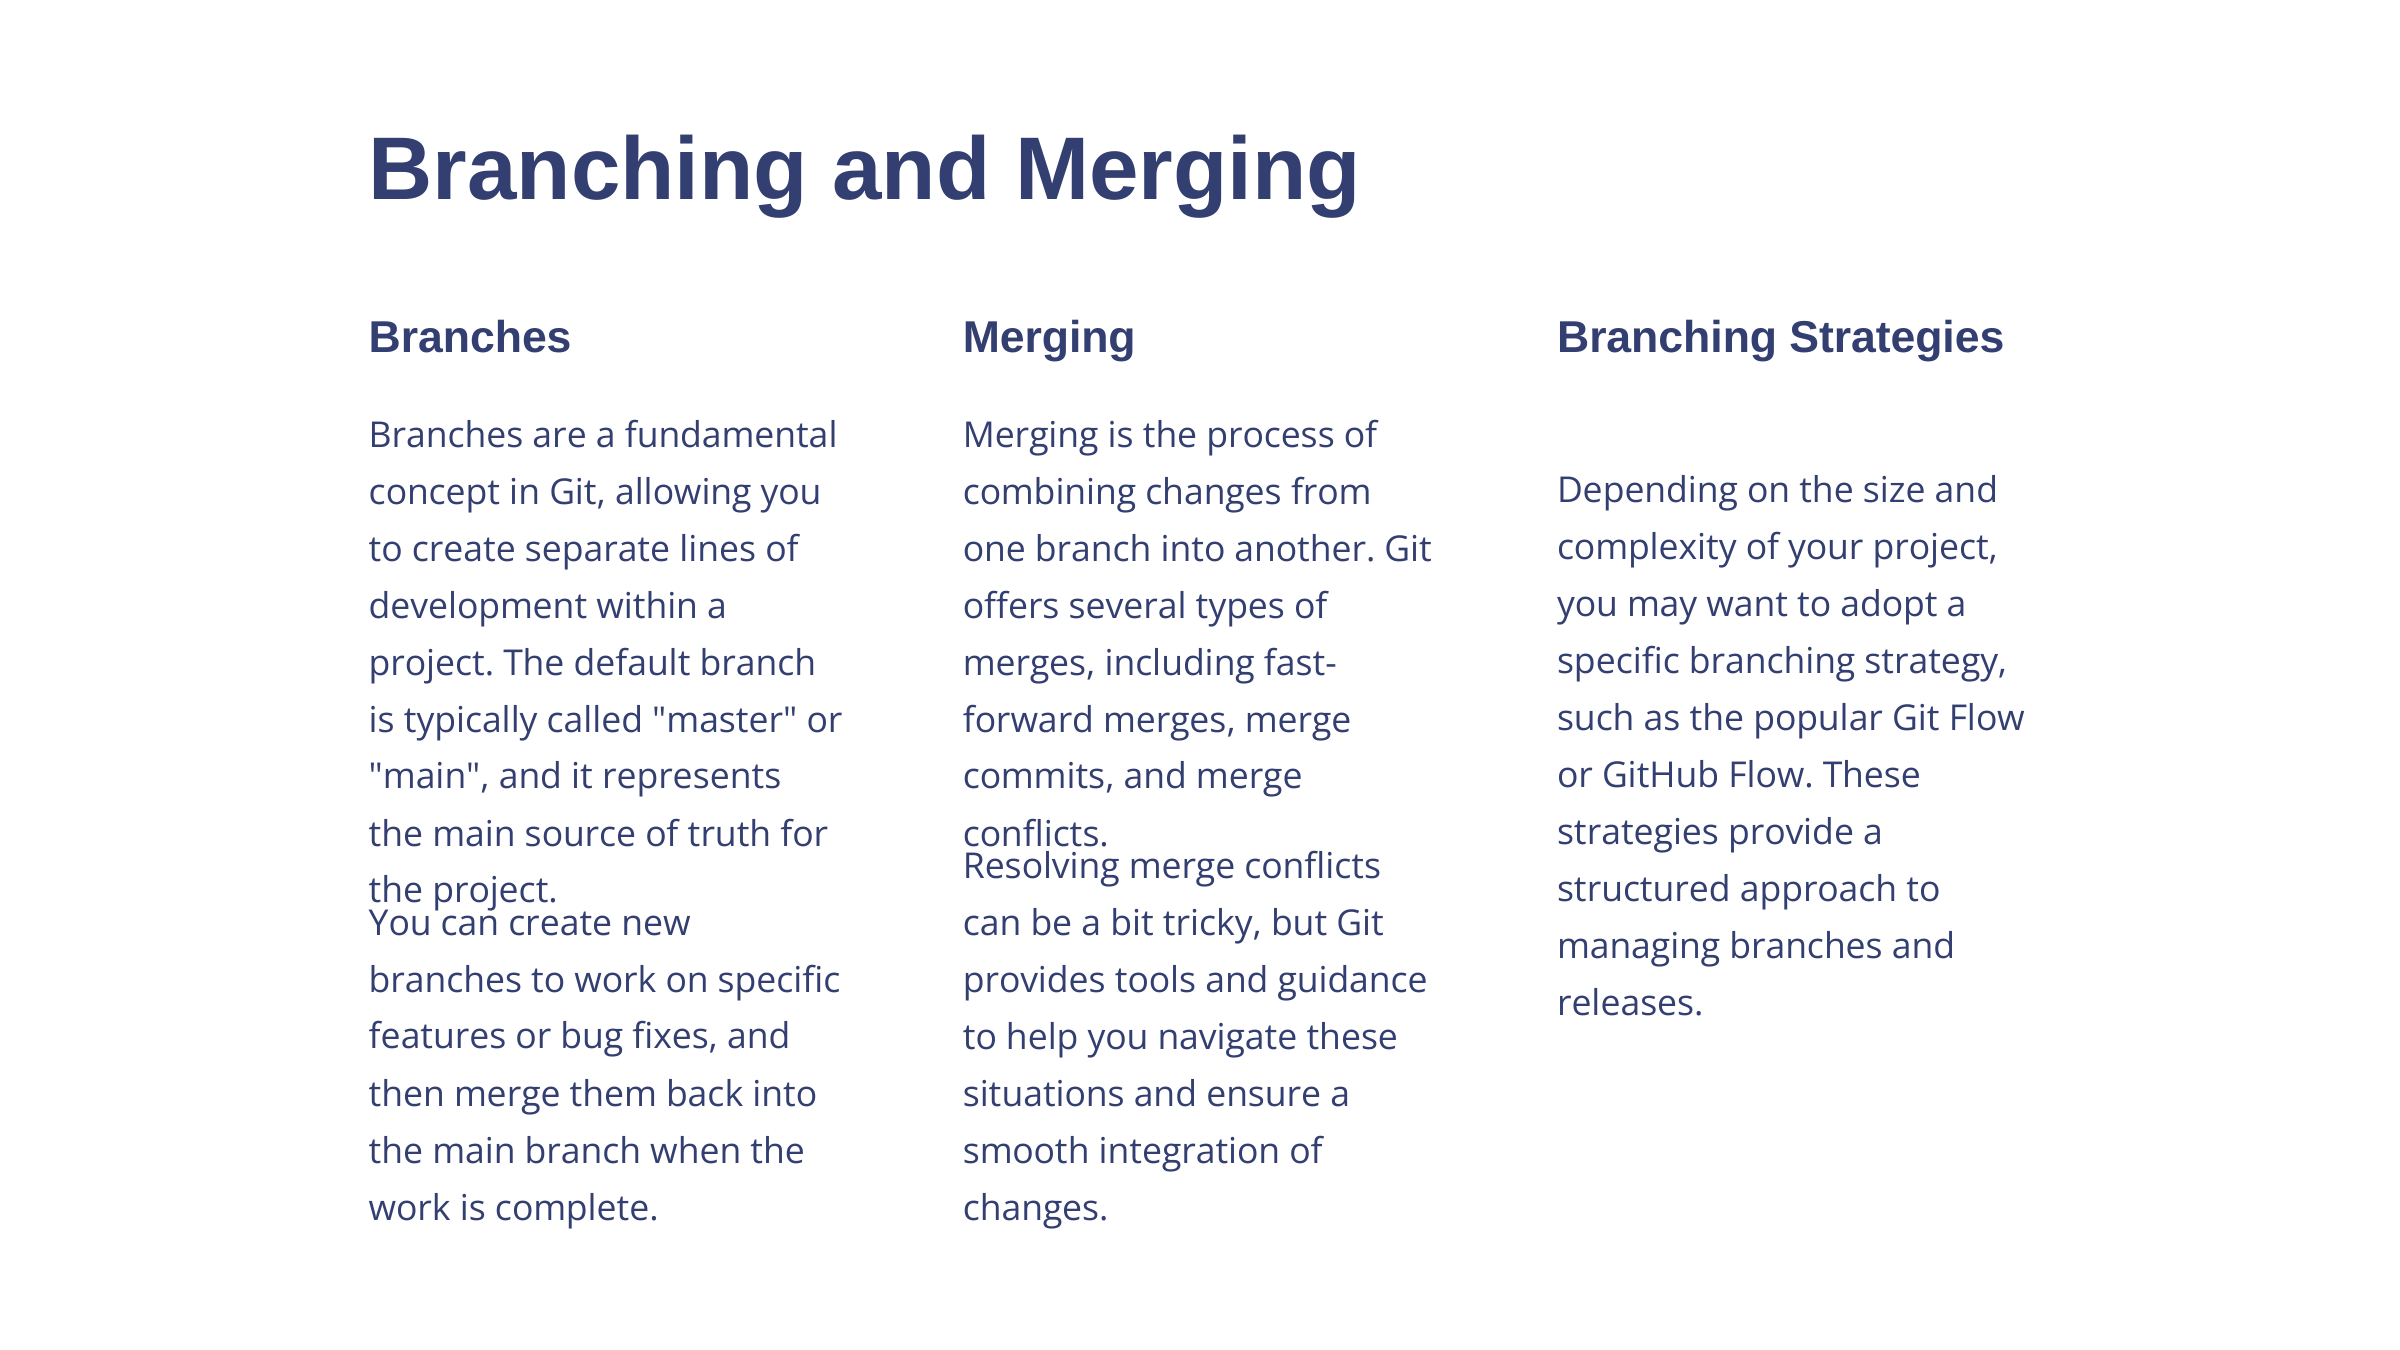

Branching and Merging
Branches
Merging
Branching Strategies
Branches are a fundamental concept in Git, allowing you to create separate lines of development within a project. The default branch is typically called "master" or "main", and it represents the main source of truth for the project.
Merging is the process of combining changes from one branch into another. Git offers several types of merges, including fast-forward merges, merge commits, and merge conflicts.
Depending on the size and complexity of your project, you may want to adopt a specific branching strategy, such as the popular Git Flow or GitHub Flow. These strategies provide a structured approach to managing branches and releases.
Resolving merge conflicts can be a bit tricky, but Git provides tools and guidance to help you navigate these situations and ensure a smooth integration of changes.
You can create new branches to work on specific features or bug fixes, and then merge them back into the main branch when the work is complete.